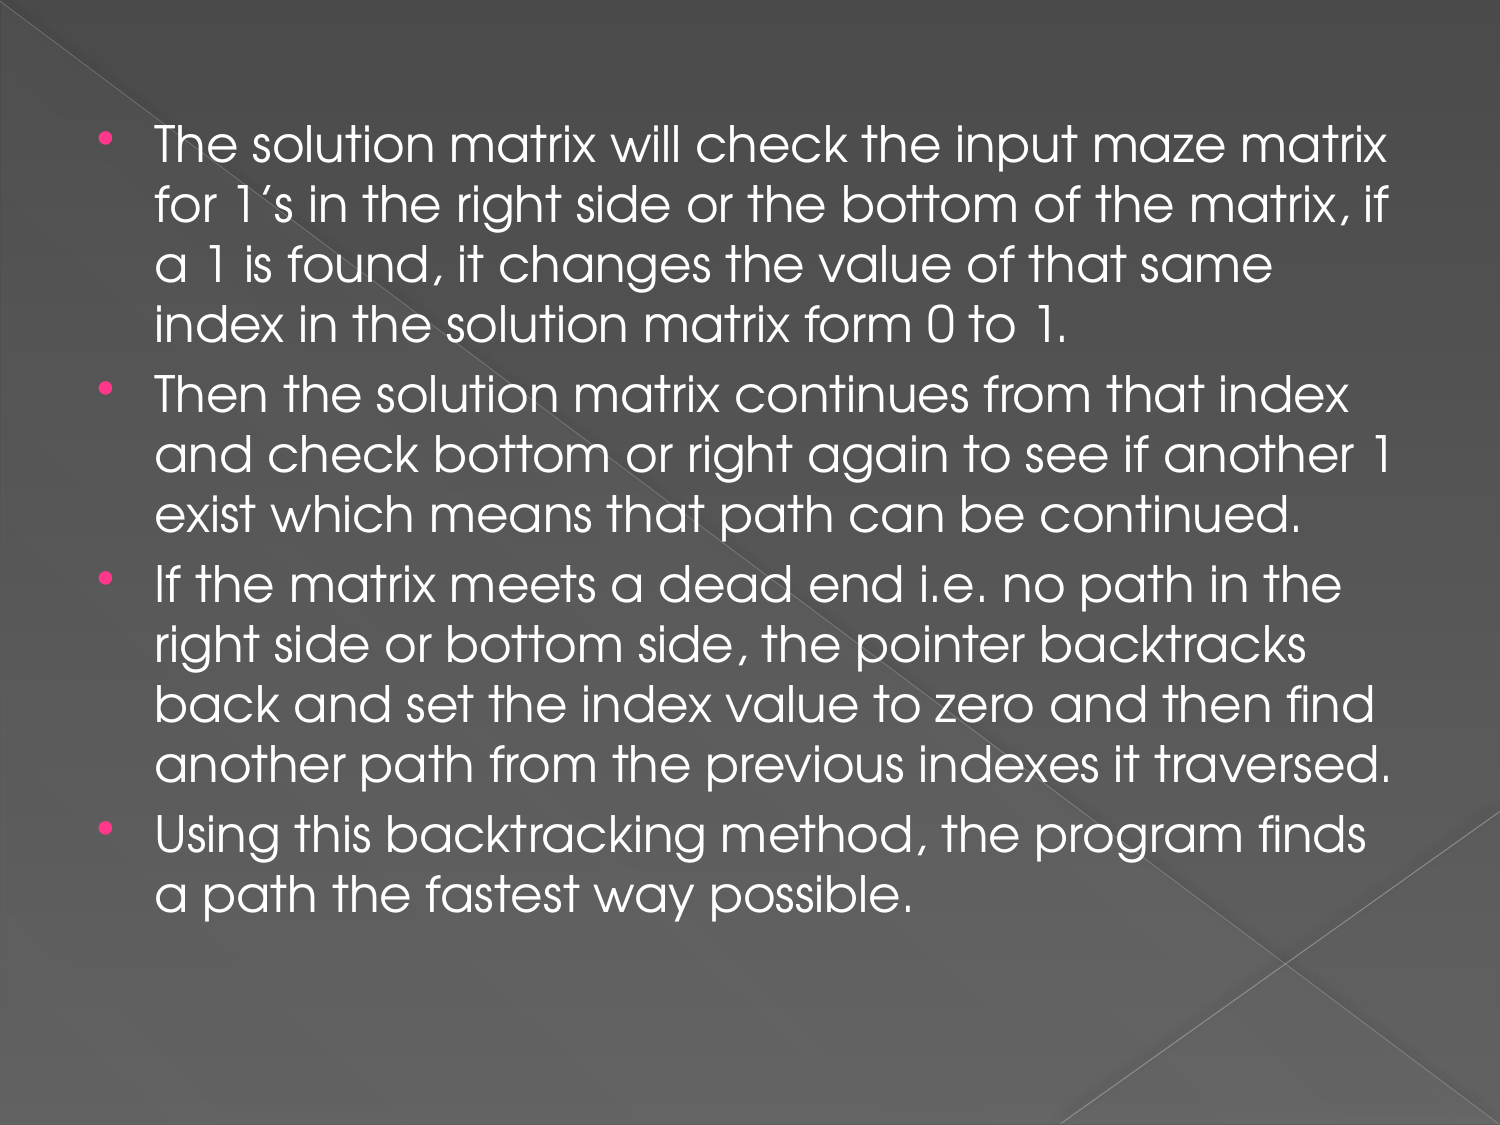

The solution matrix will check the input maze matrix for 1’s in the right side or the bottom of the matrix, if a 1 is found, it changes the value of that same index in the solution matrix form 0 to 1.
Then the solution matrix continues from that index and check bottom or right again to see if another 1 exist which means that path can be continued.
If the matrix meets a dead end i.e. no path in the right side or bottom side, the pointer backtracks back and set the index value to zero and then find another path from the previous indexes it traversed.
Using this backtracking method, the program finds a path the fastest way possible.